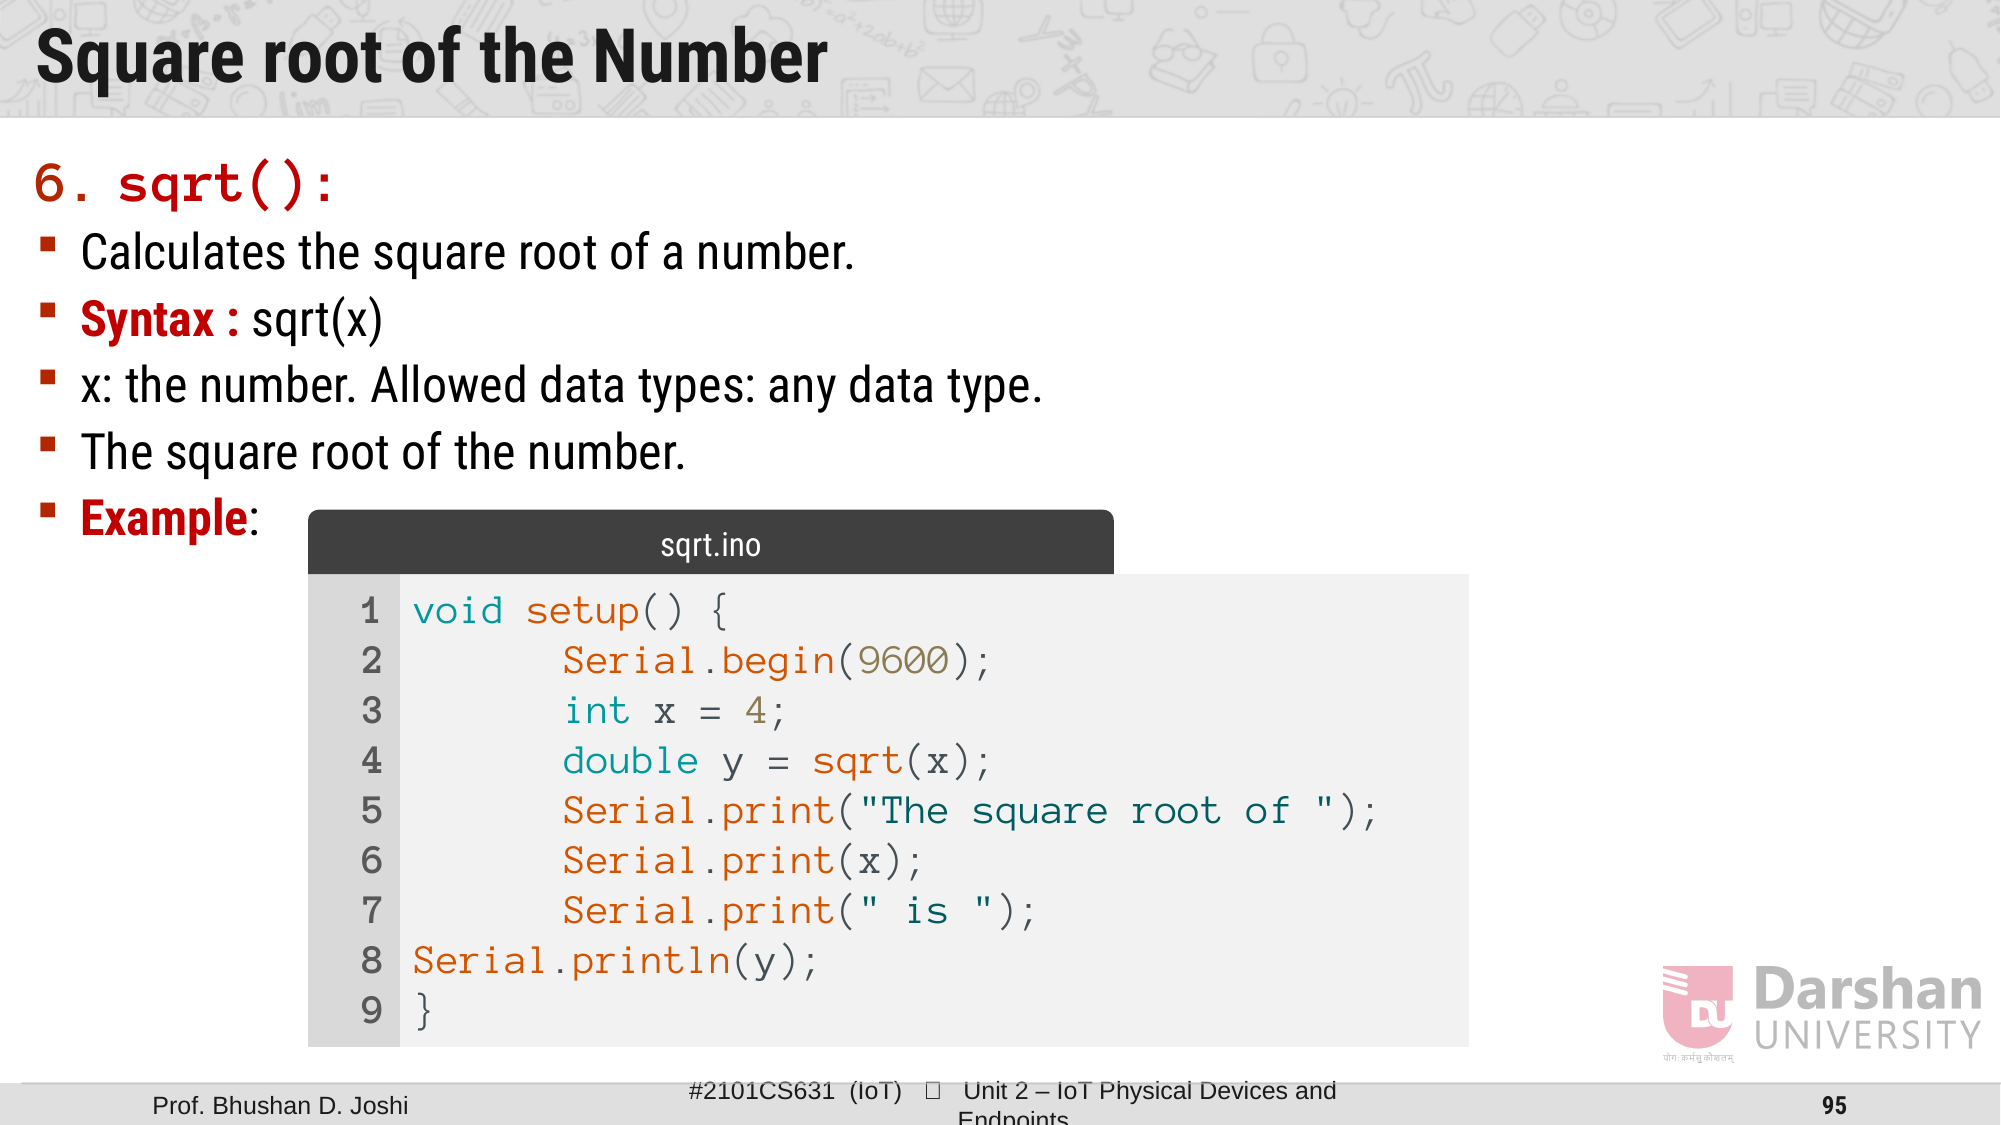

# Square root of the Number
sqrt():
Calculates the square root of a number.
Syntax : sqrt(x)
x: the number. Allowed data types: any data type.
The square root of the number.
Example:

sqrt.ino
1
2
3
4
5
6
7
8
9

void setup() {
	Serial.begin(9600);
	int x = 4;
	double y = sqrt(x);
	Serial.print("The square root of ");
	Serial.print(x);
	Serial.print(" is ");	Serial.println(y);
}